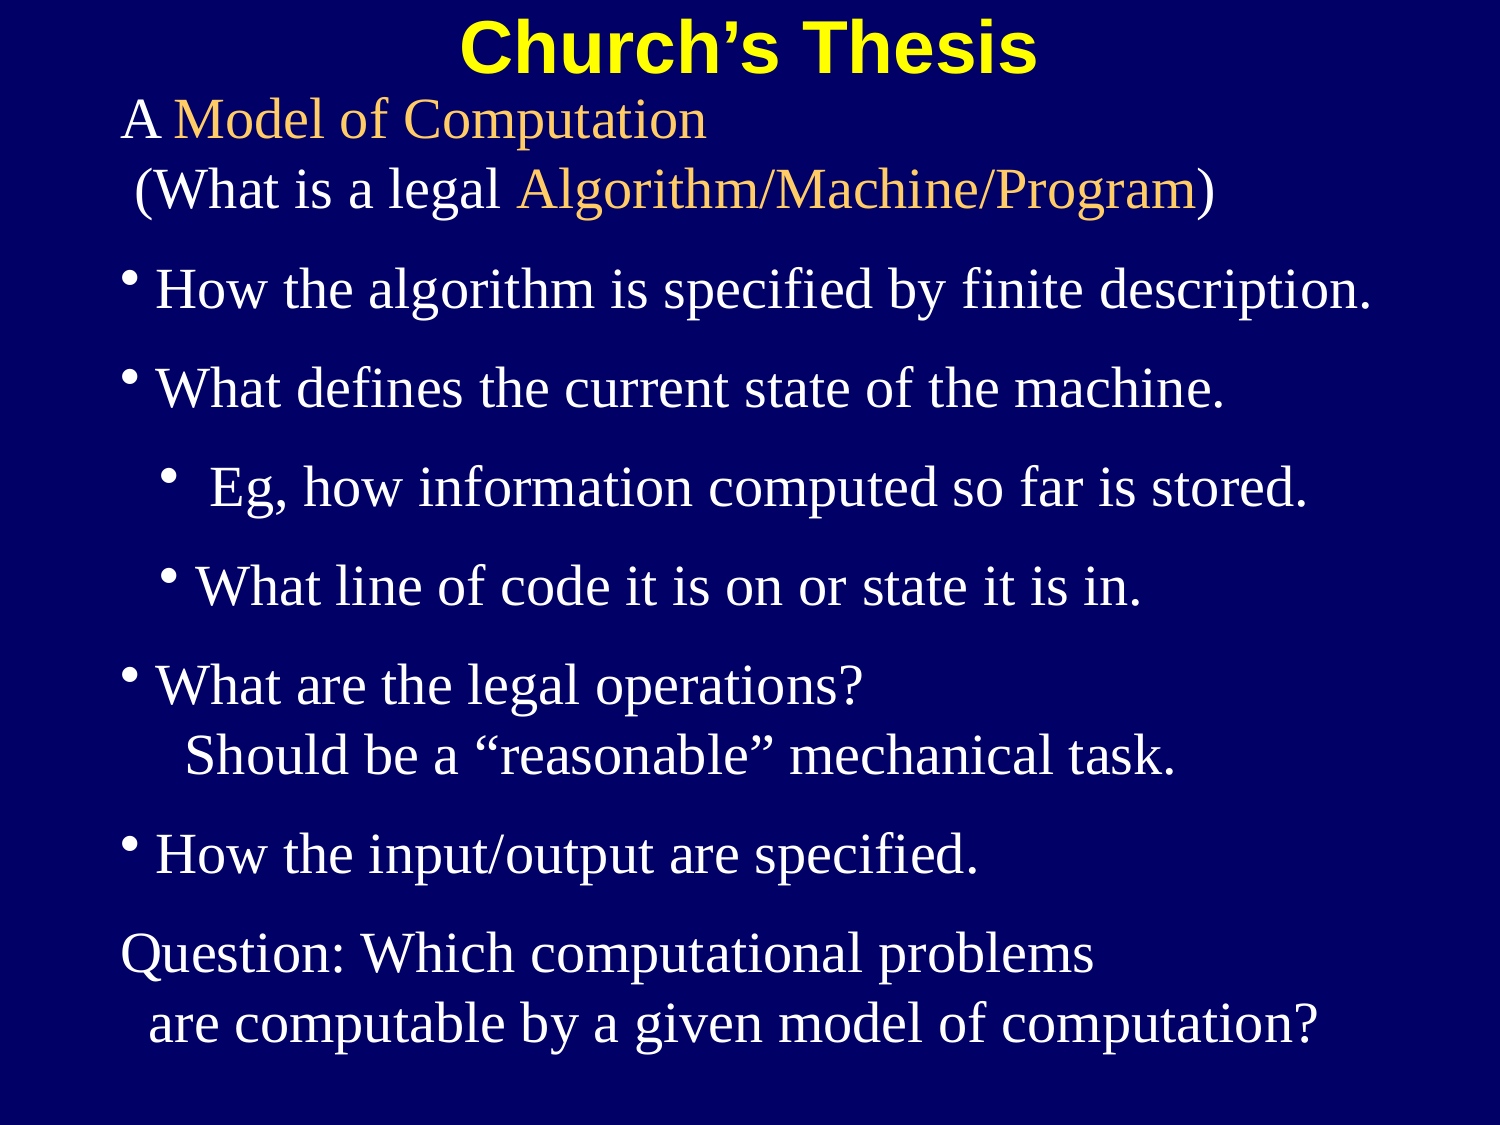

Church’s Thesis
A Model of Computation
 (What is a legal Algorithm/Machine/Program)
How the algorithm is specified by finite description.
What defines the current state of the machine.
 Eg, how information computed so far is stored.
What line of code it is on or state it is in.
What are the legal operations?
  Should be a “reasonable” mechanical task.
How the input/output are specified.
Question: Which computational problems
  are computable by a given model of computation?